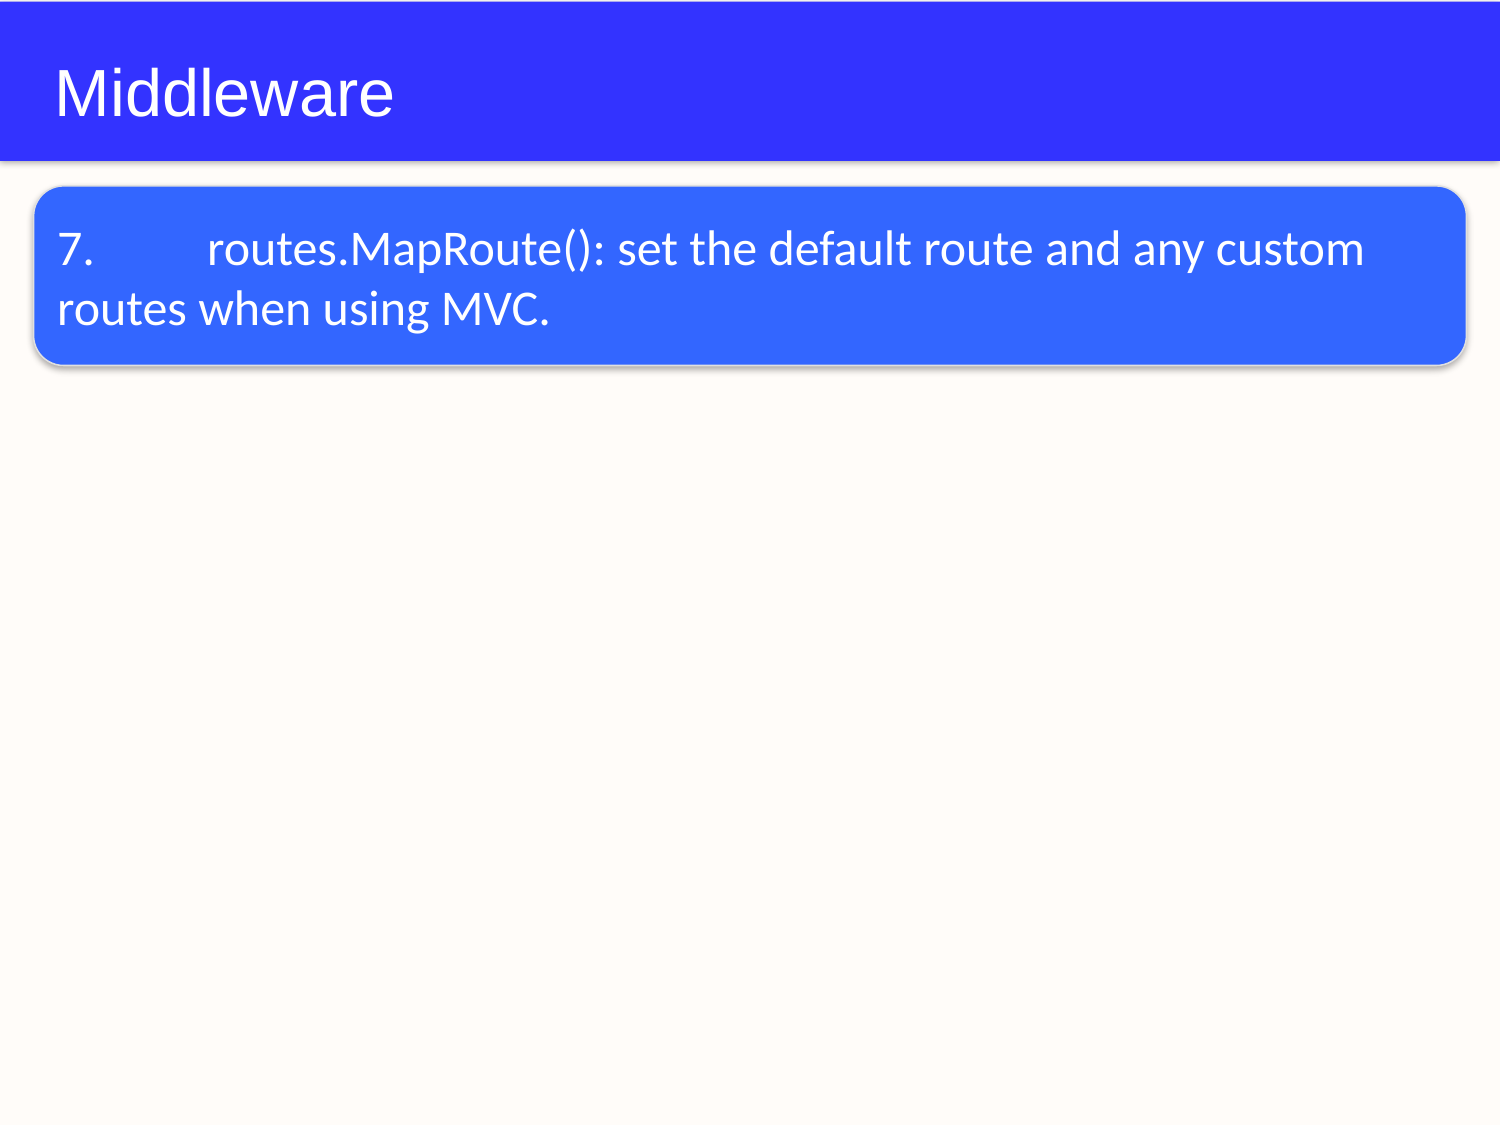

# Middleware
7.	routes.MapRoute(): set the default route and any custom routes when using MVC.